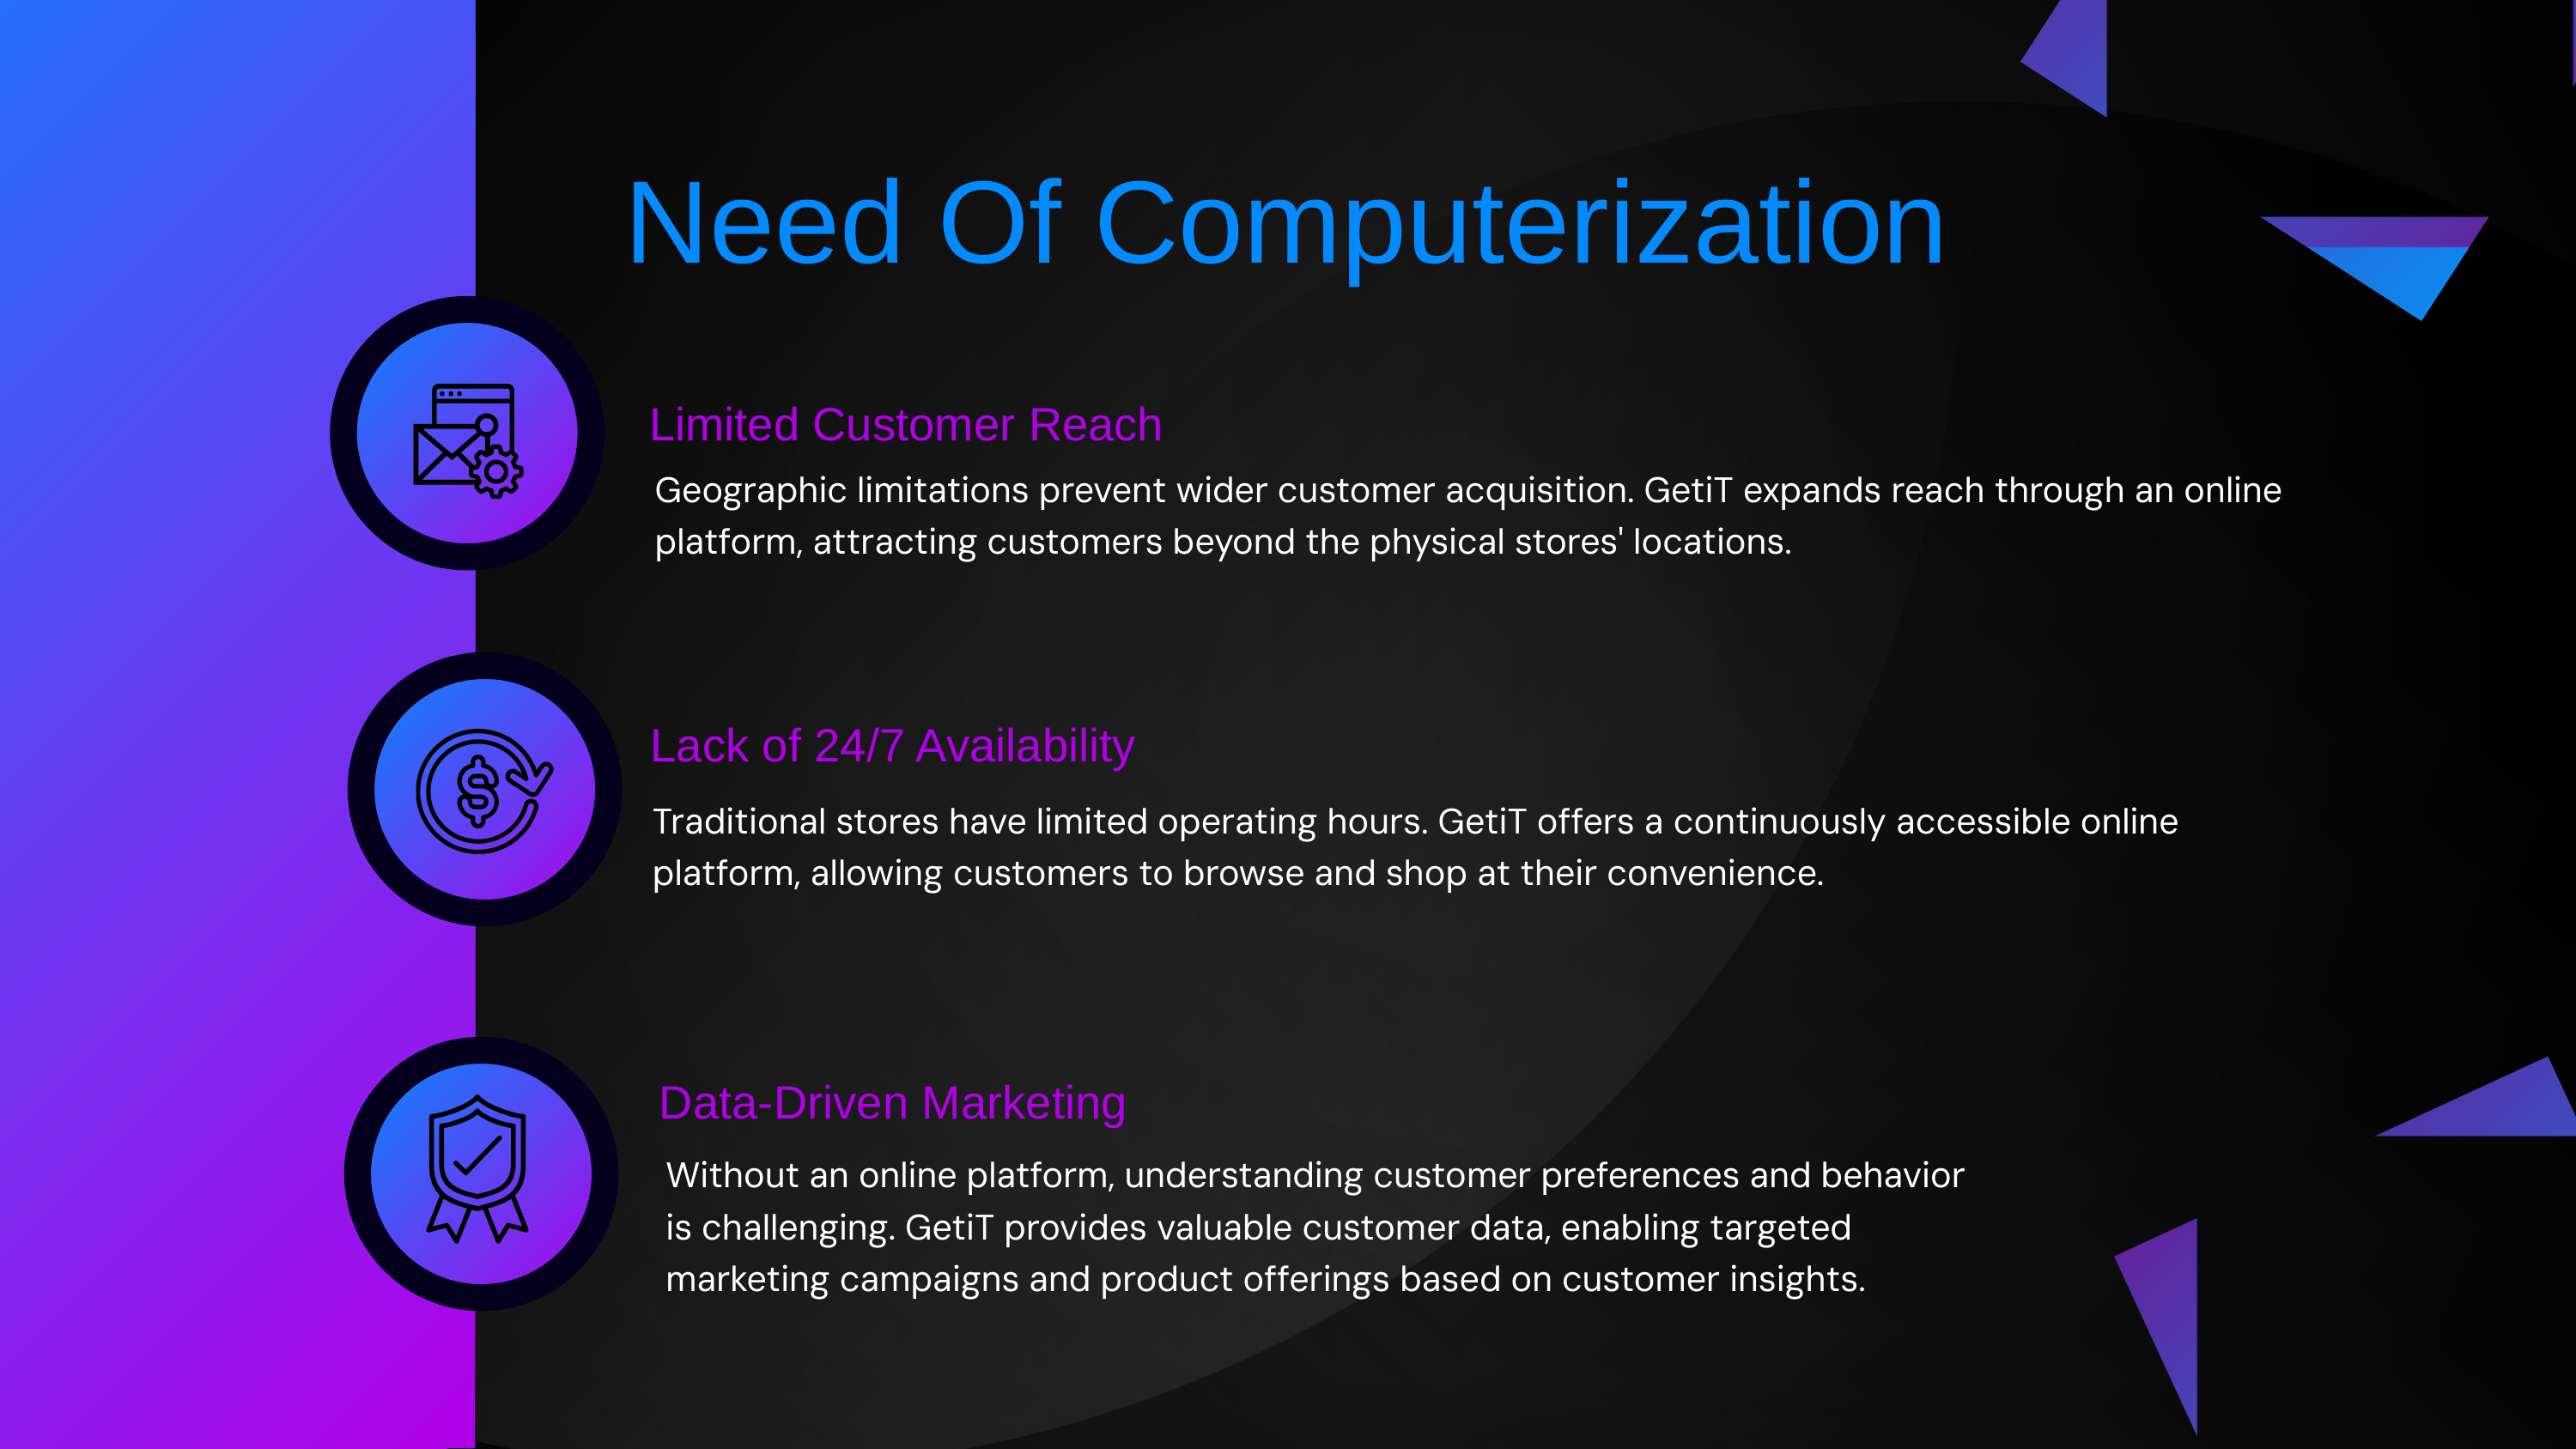

Need Of Computerization

Limited Customer Reach
Geographic limitations prevent wider customer acquisition. GetiT expands reach through an online platform, attracting customers beyond the physical stores' locations.

Lack of 24/7 Availability

Traditional stores have limited operating hours. GetiT offers a continuously accessible online platform, allowing customers to browse and shop at their convenience.

Data-Driven Marketing

Without an online platform, understanding customer preferences and behavior is challenging. GetiT provides valuable customer data, enabling targeted marketing campaigns and product offerings based on customer insights.